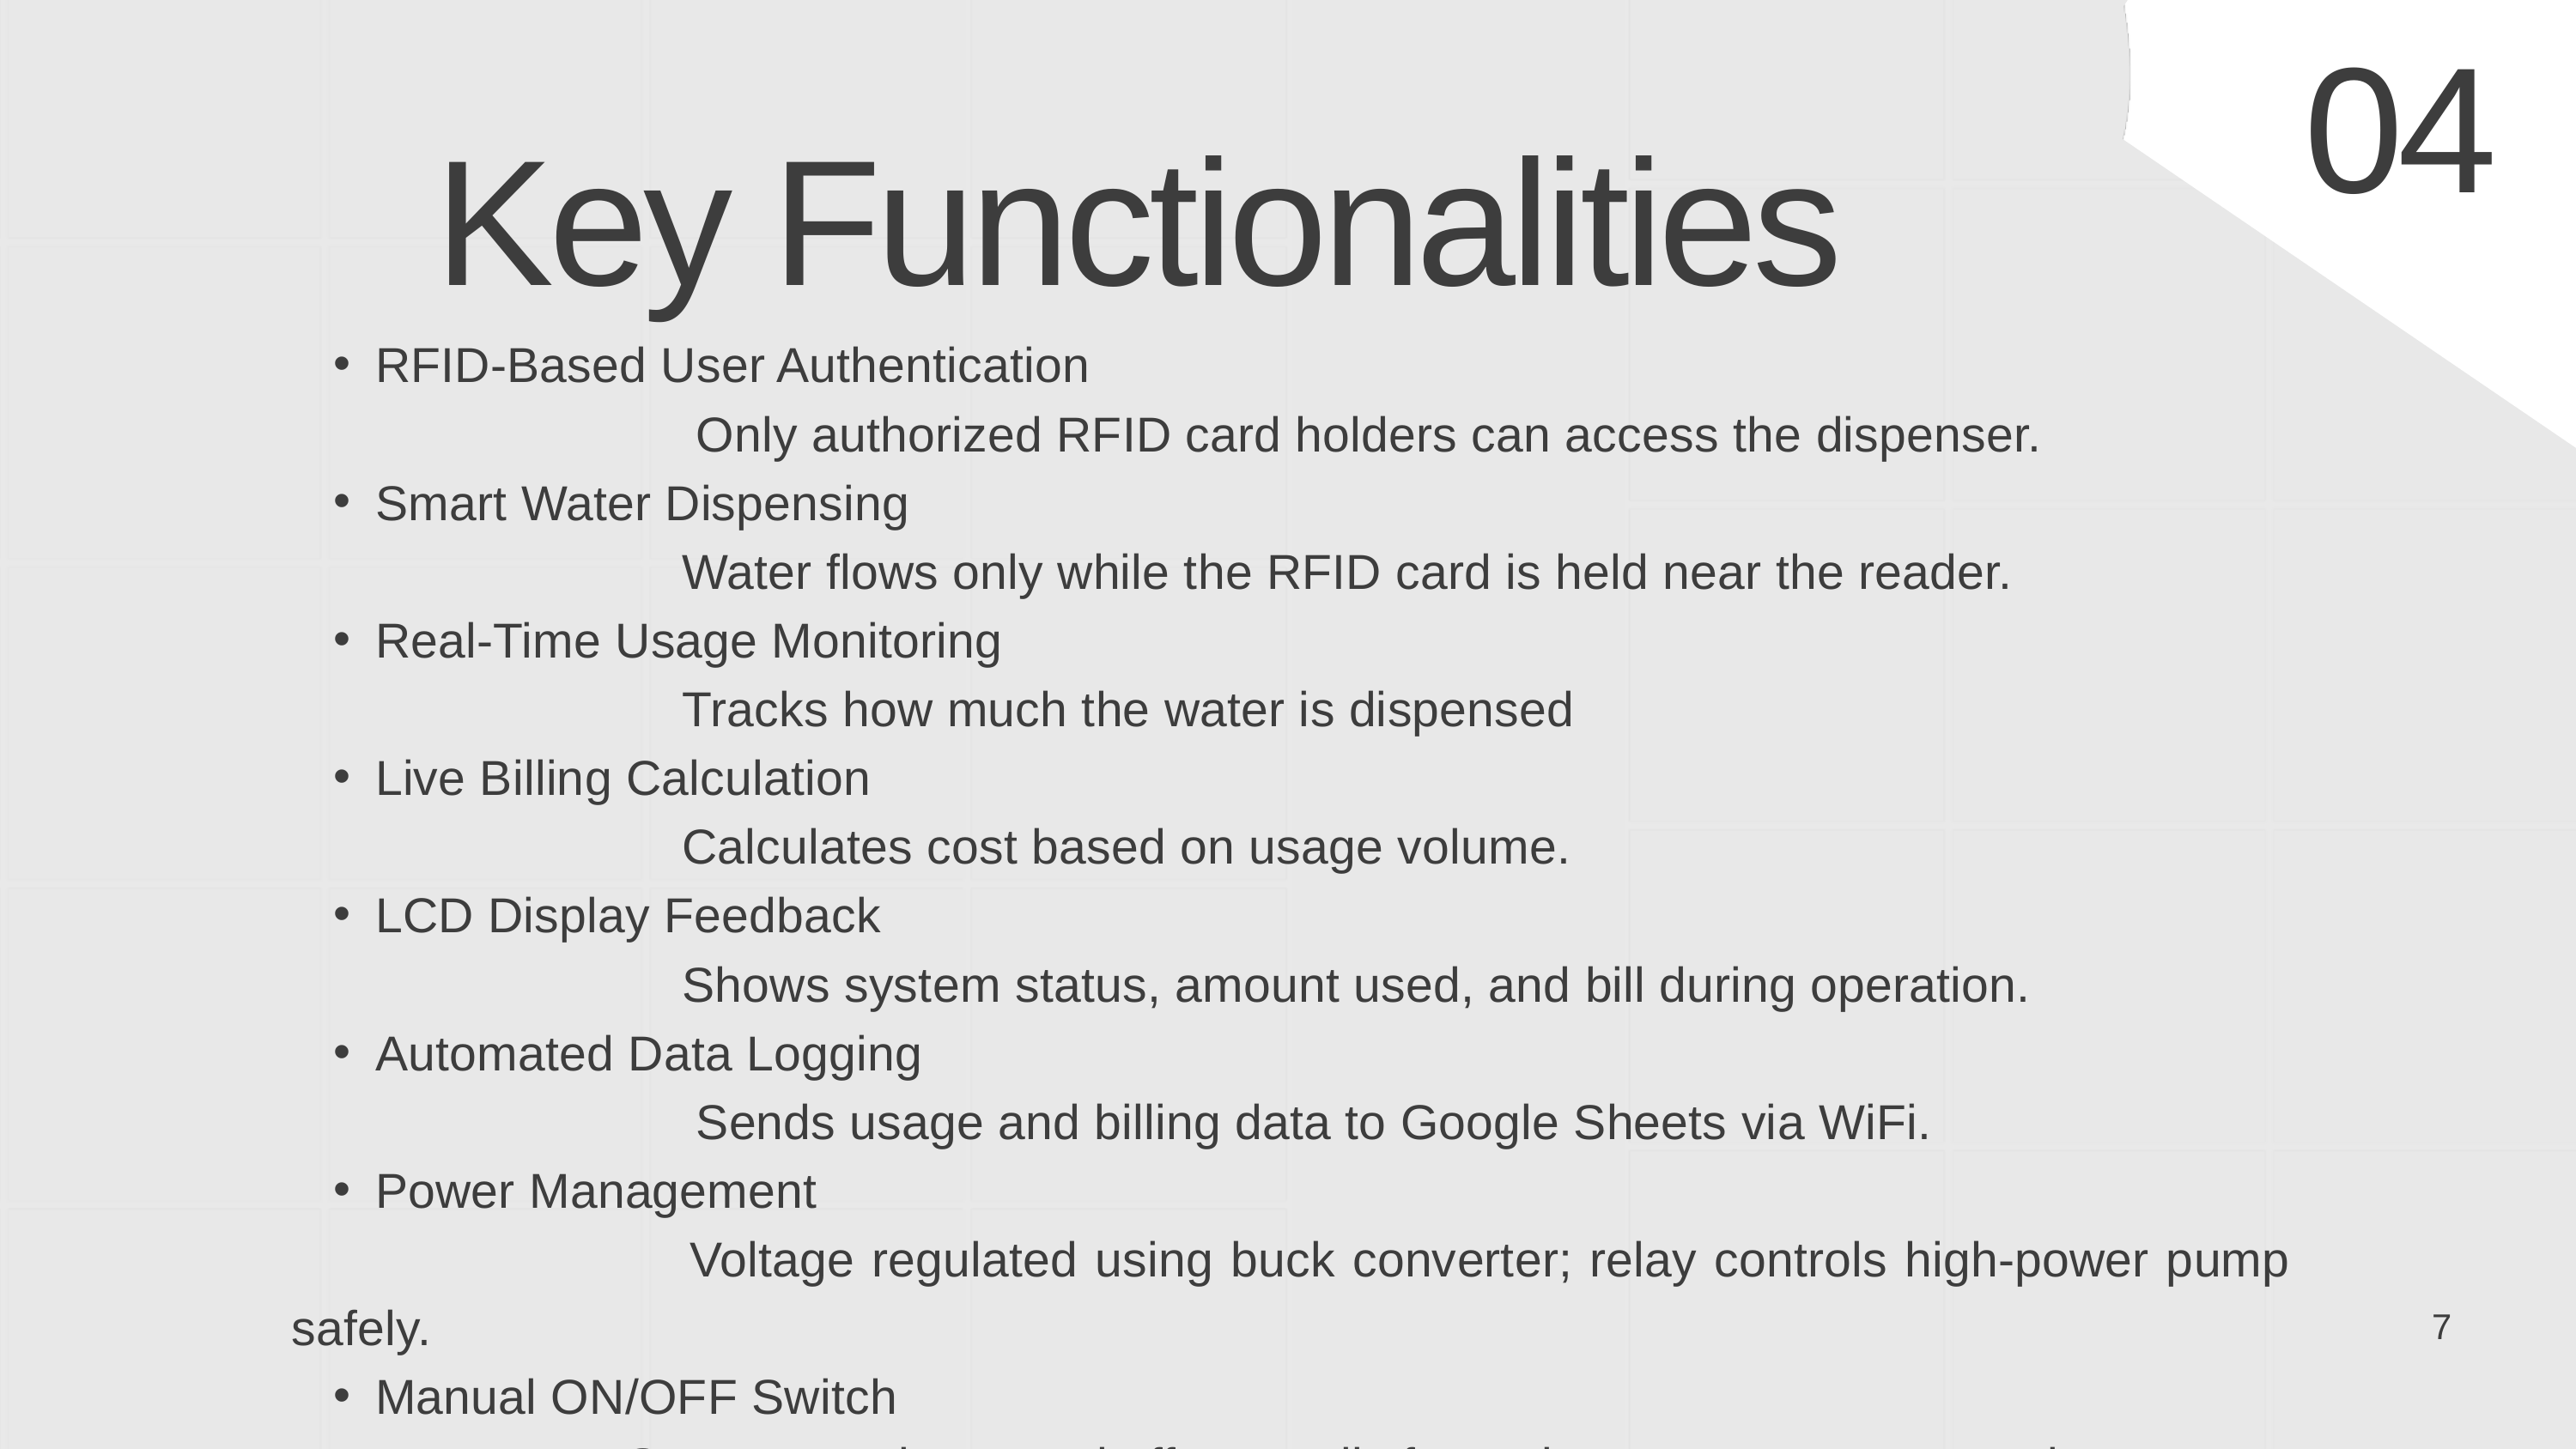

04
Key Functionalities
RFID-Based User Authentication
                             Only authorized RFID card holders can access the dispenser.
Smart Water Dispensing
                            Water flows only while the RFID card is held near the reader.
Real-Time Usage Monitoring
                            Tracks how much the water is dispensed
Live Billing Calculation
                            Calculates cost based on usage volume.
LCD Display Feedback
                            Shows system status, amount used, and bill during operation.
Automated Data Logging
                             Sends usage and billing data to Google Sheets via WiFi.
Power Management
                       Voltage regulated using buck converter; relay controls high-power pump safely.
Manual ON/OFF Switch
                        System can be turned off manually for maintenance or emergencies.

7